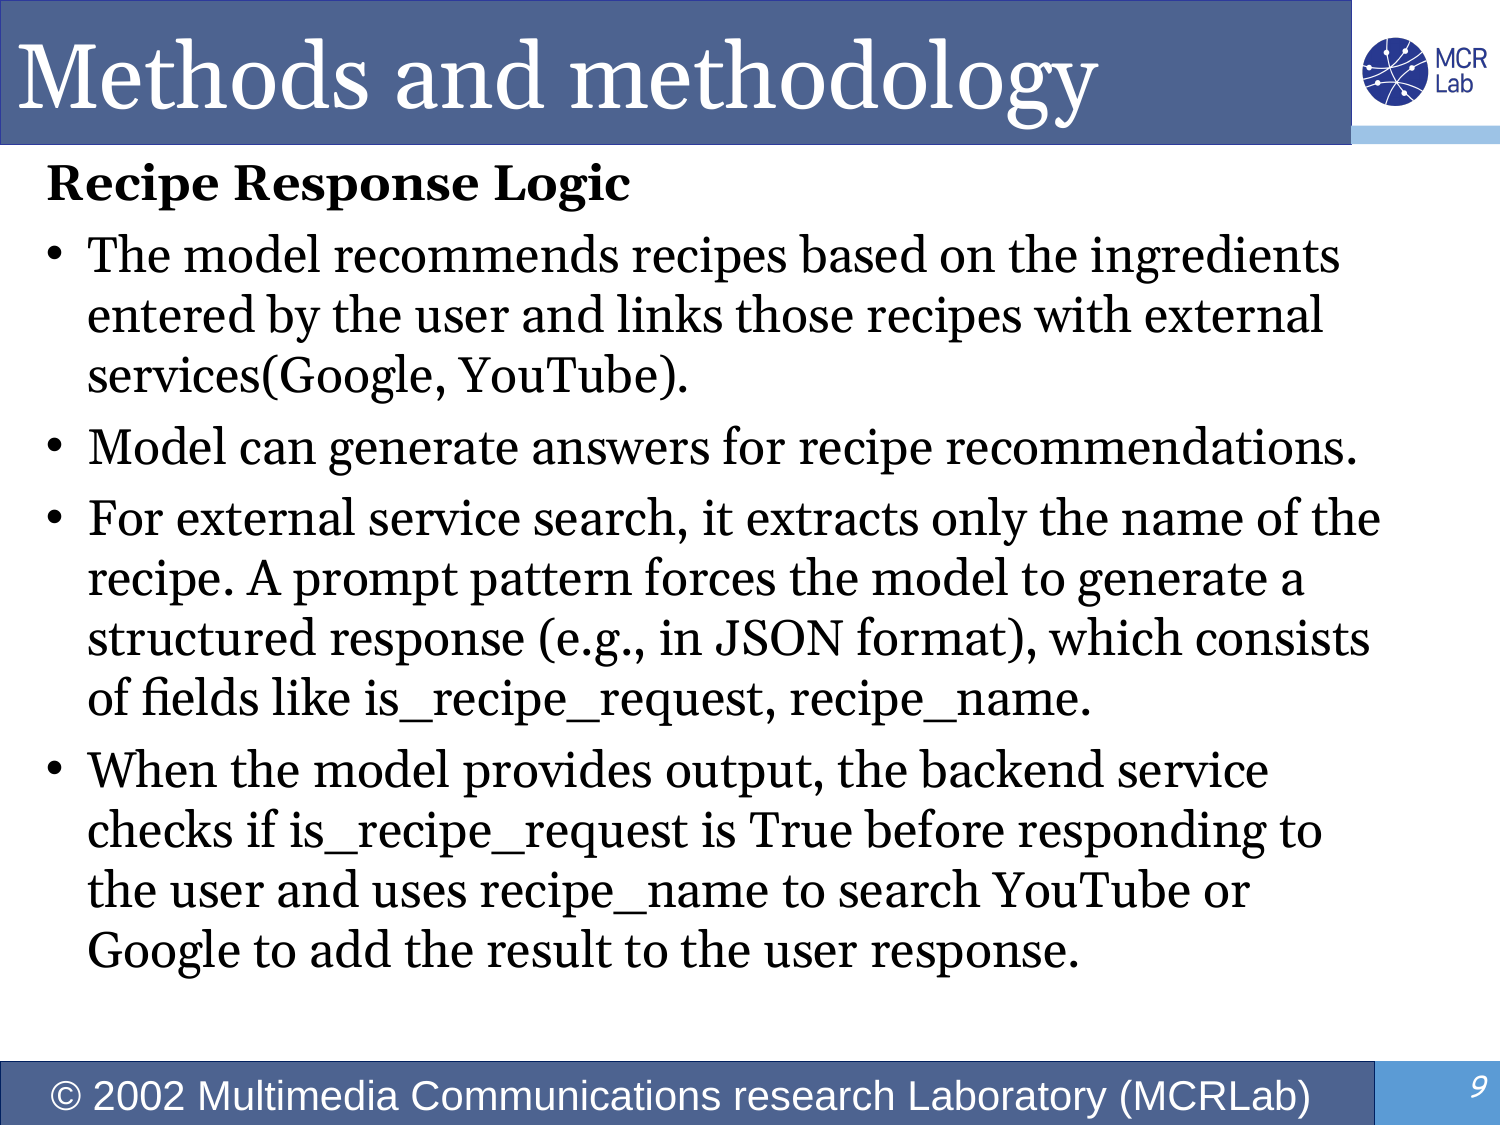

# Methods and methodology
Recipe Response Logic
The model recommends recipes based on the ingredients entered by the user and links those recipes with external services(Google, YouTube).
Model can generate answers for recipe recommendations.
For external service search, it extracts only the name of the recipe. A prompt pattern forces the model to generate a structured response (e.g., in JSON format), which consists of fields like is_recipe_request, recipe_name.
When the model provides output, the backend service checks if is_recipe_request is True before responding to the user and uses recipe_name to search YouTube or Google to add the result to the user response.